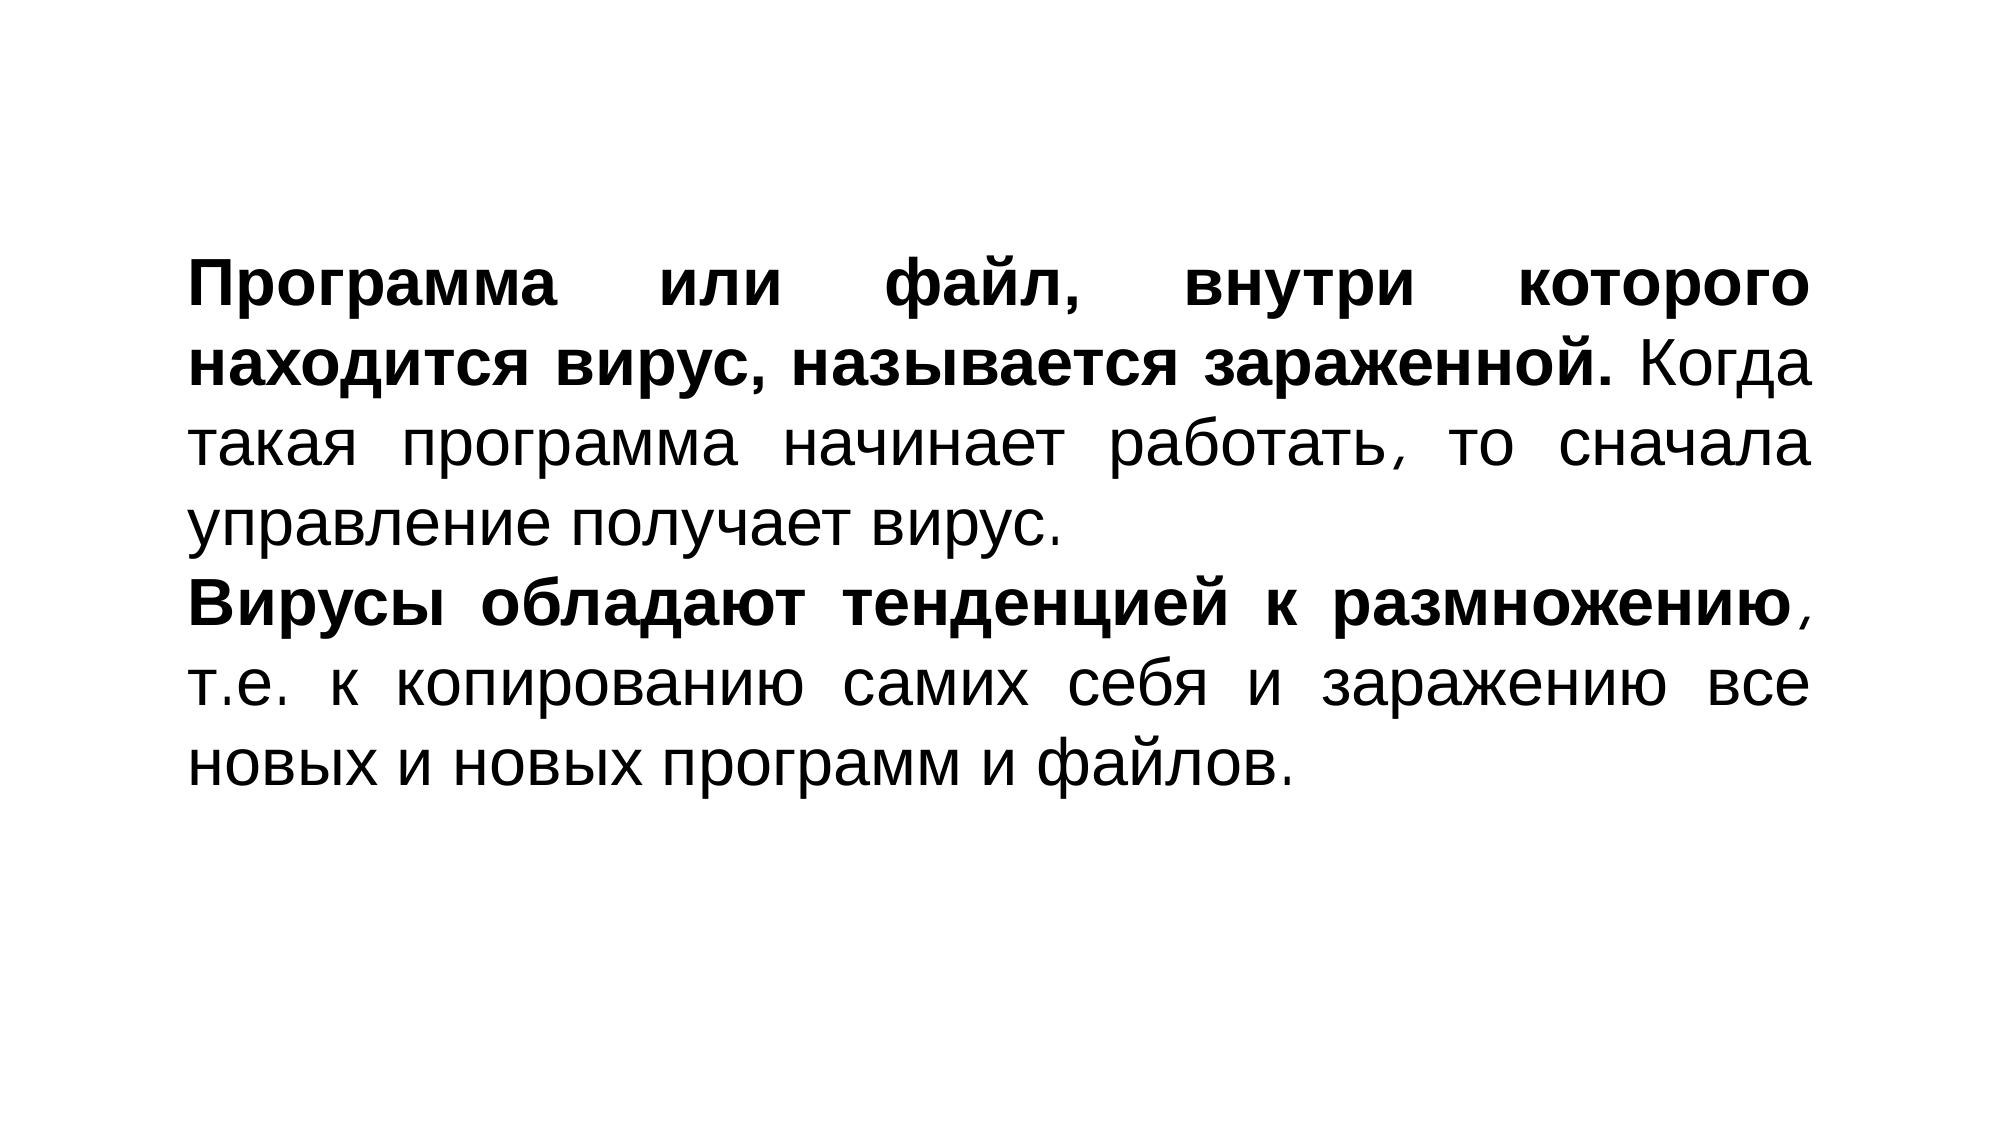

Программа или файл, внутри которого находится вирус, называется зараженной. Когда такая программа начинает работать, то сначала управление получает вирус.
Вирусы обладают тенденцией к размножению, т.е. к копированию самих себя и заражению все новых и новых программ и файлов.